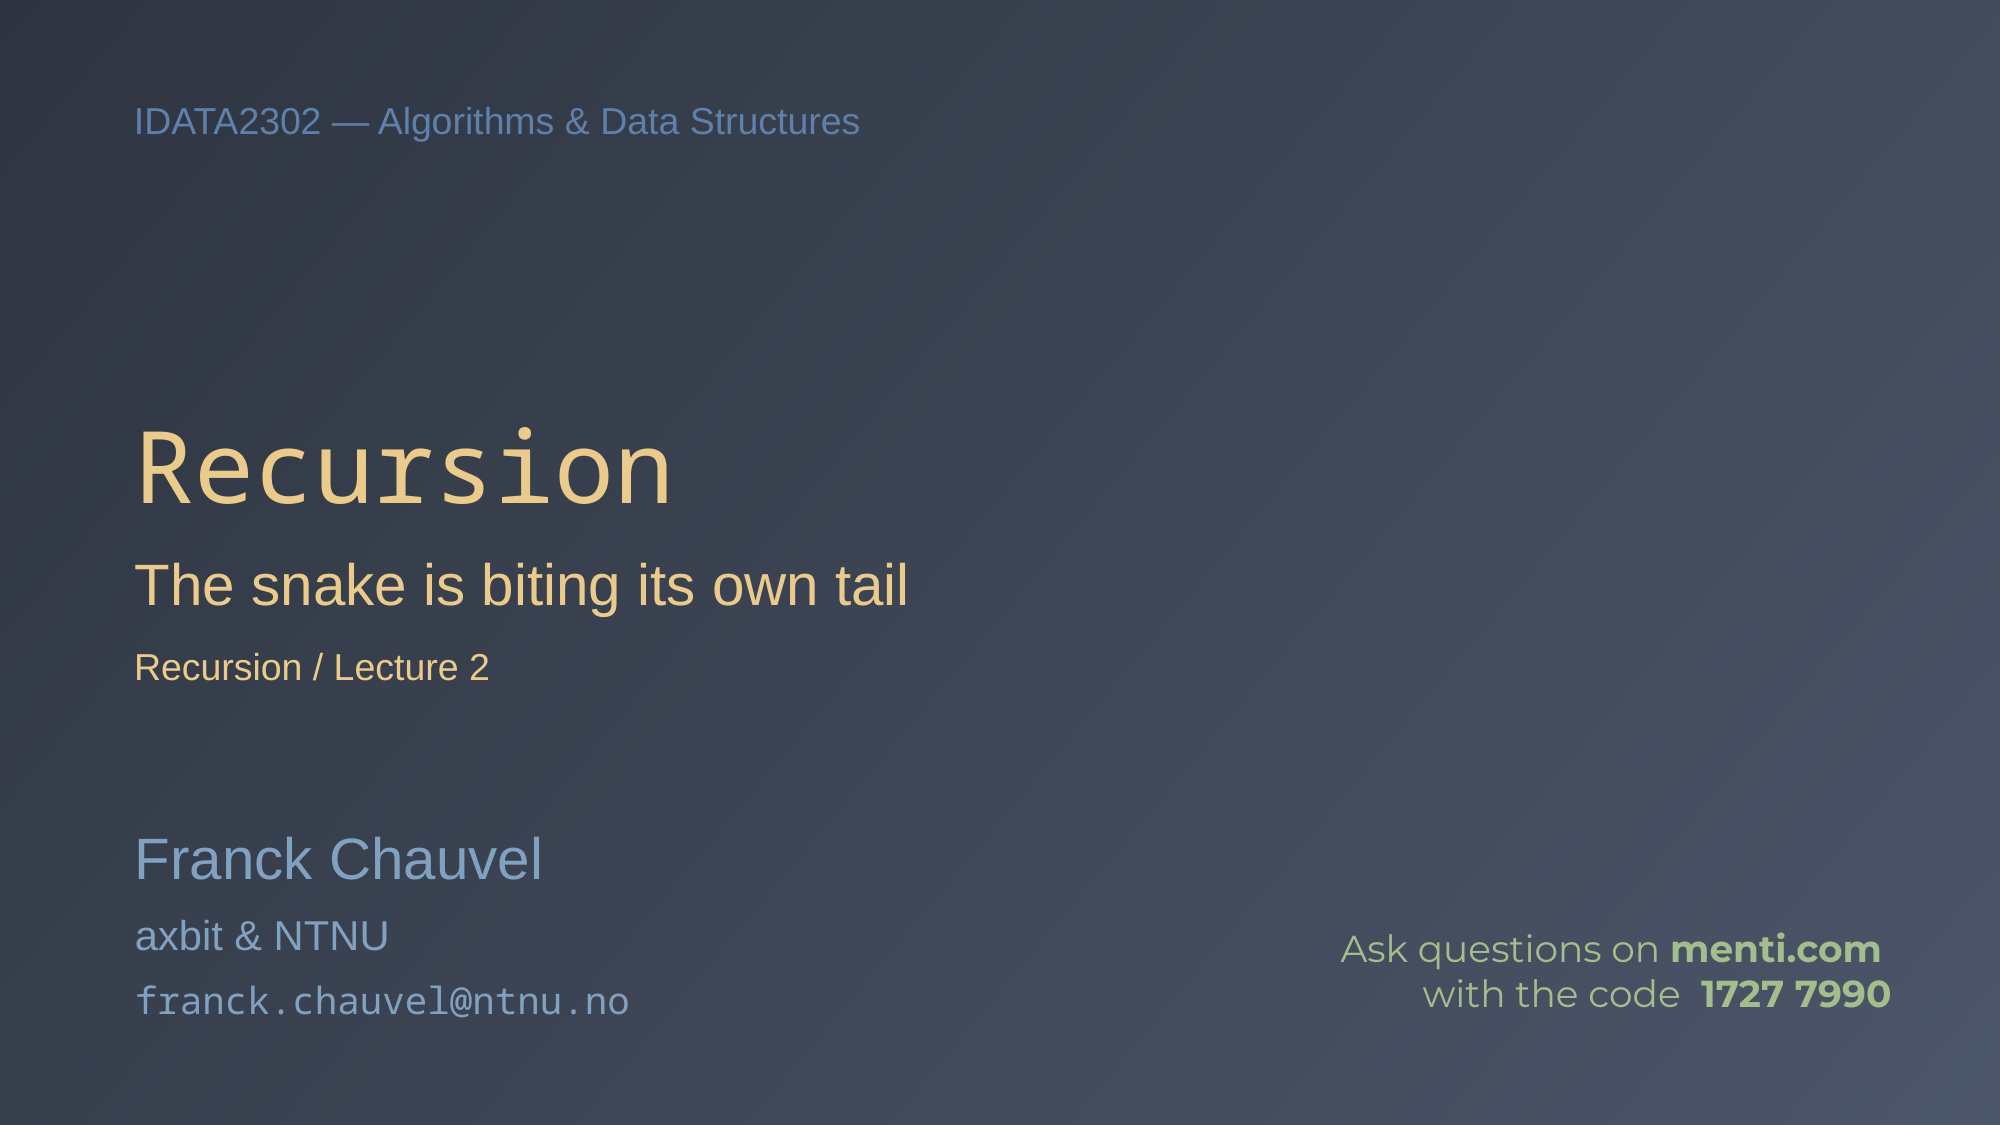

# Recursion
The snake is biting its own tail
Recursion / Lecture 2
Franck Chauvel
axbit & NTNU
Ask questions on menti.com 
with the code  1727 7990
franck.chauvel@ntnu.no